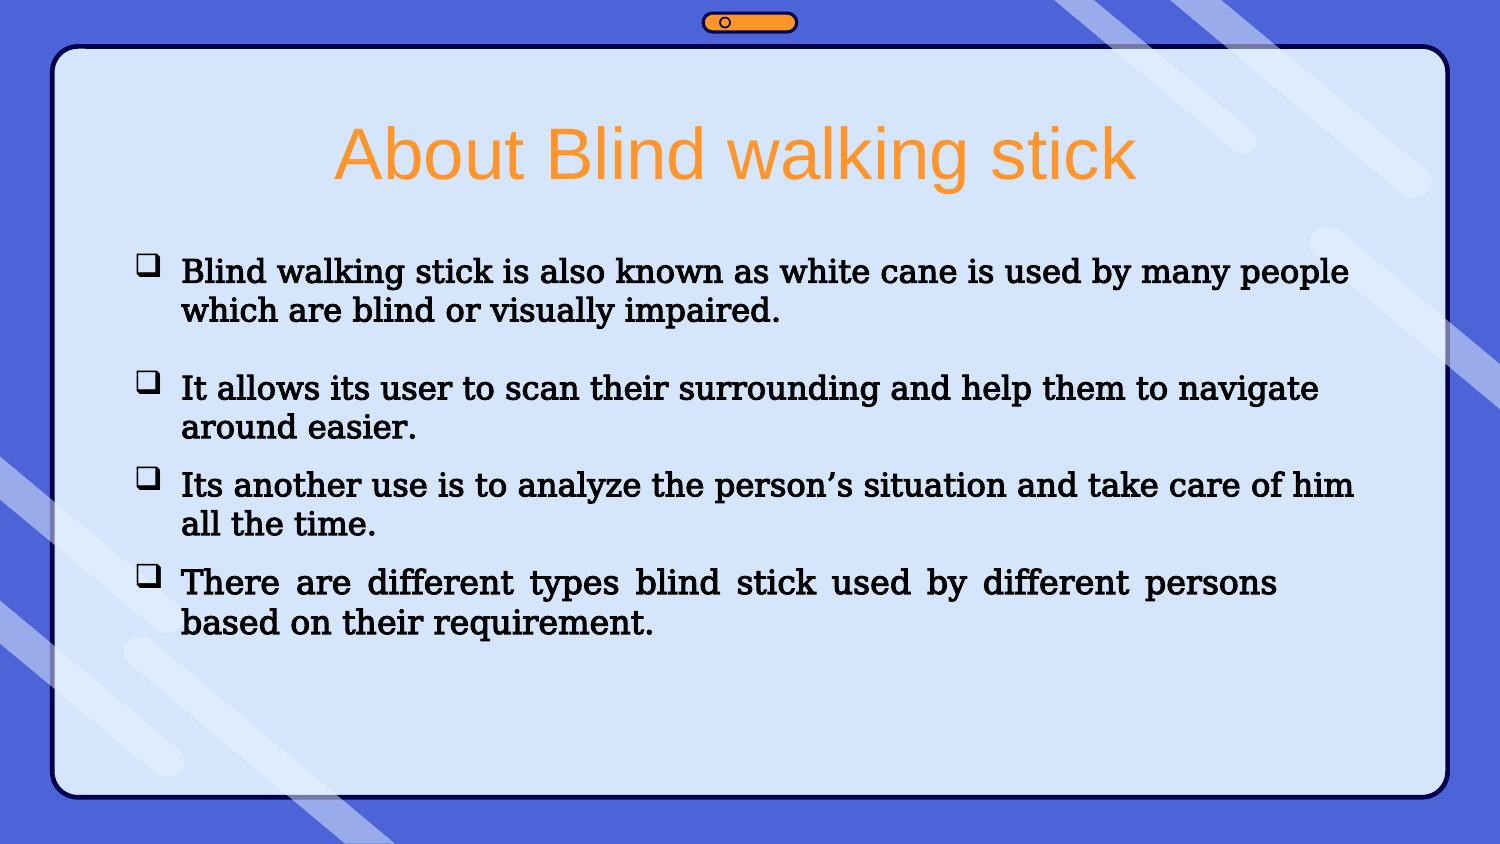

# About Blind walking stick
Blind walking stick is also known as white cane is used by many people which are blind or visually impaired.
It allows its user to scan their surrounding and help them to navigate around easier.
Its another use is to analyze the person’s situation and take care of him all the time.
There are different types blind stick used by different persons based on their requirement.